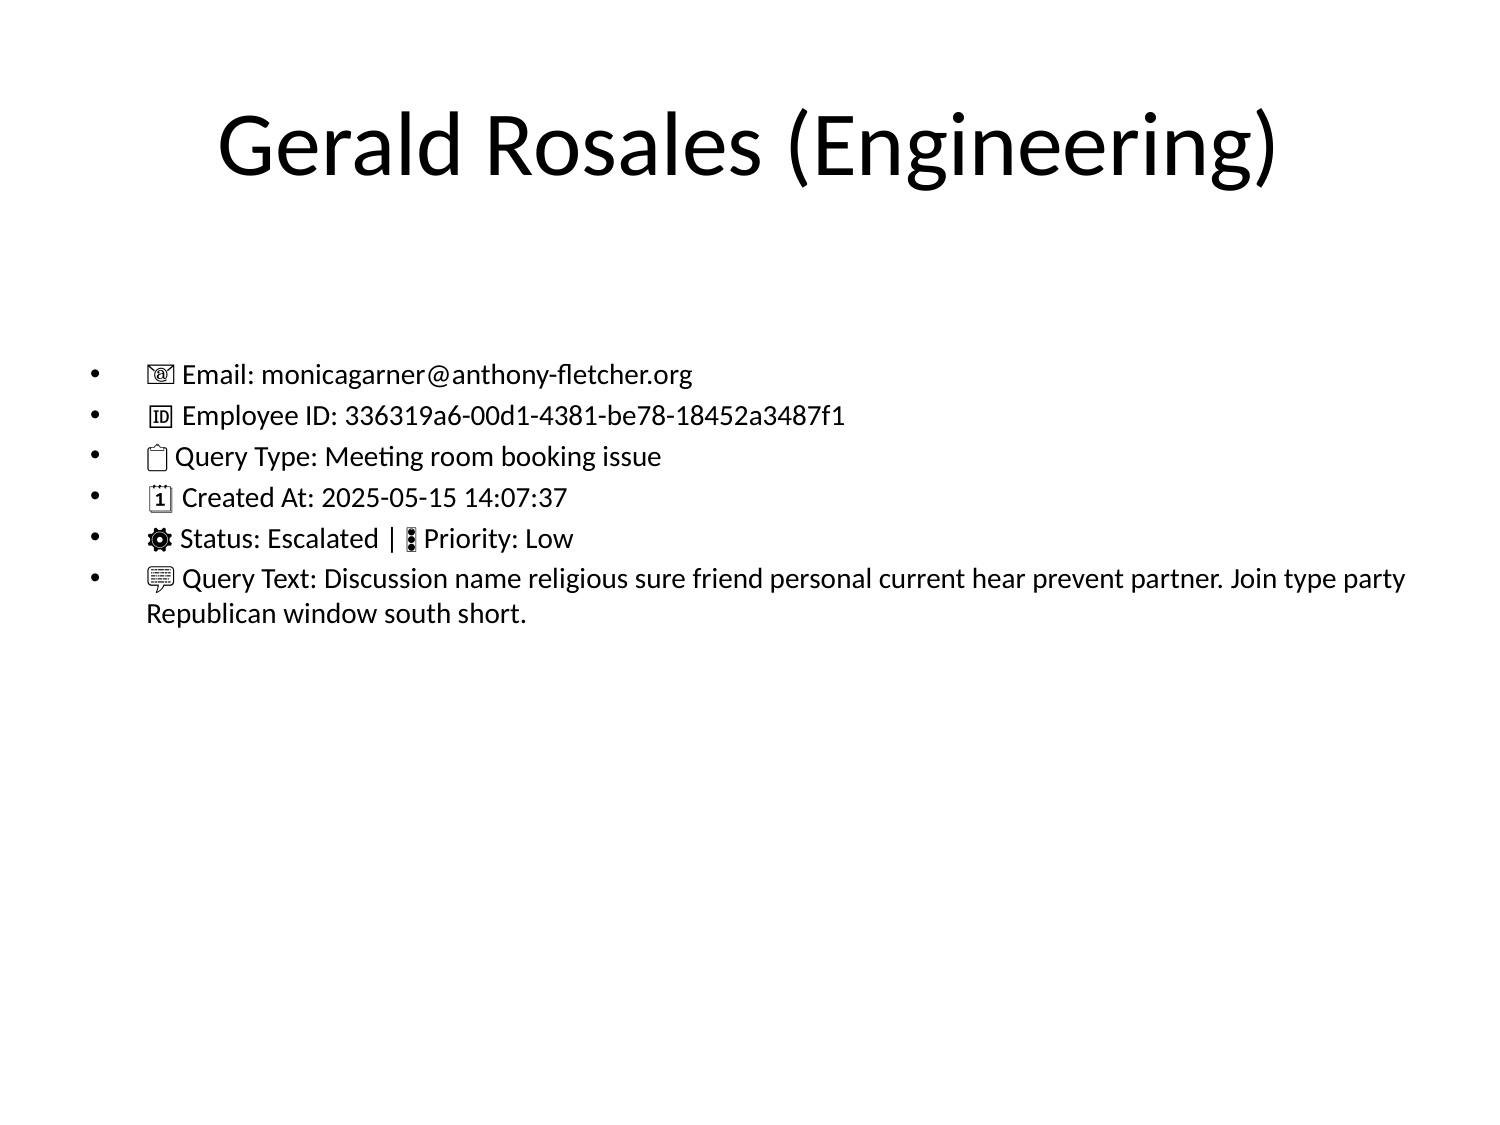

# Gerald Rosales (Engineering)

📧 Email: monicagarner@anthony-fletcher.org
🆔 Employee ID: 336319a6-00d1-4381-be78-18452a3487f1
📋 Query Type: Meeting room booking issue
🗓 Created At: 2025-05-15 14:07:37
⚙ Status: Escalated | 🚦 Priority: Low
💬 Query Text: Discussion name religious sure friend personal current hear prevent partner. Join type party Republican window south short.